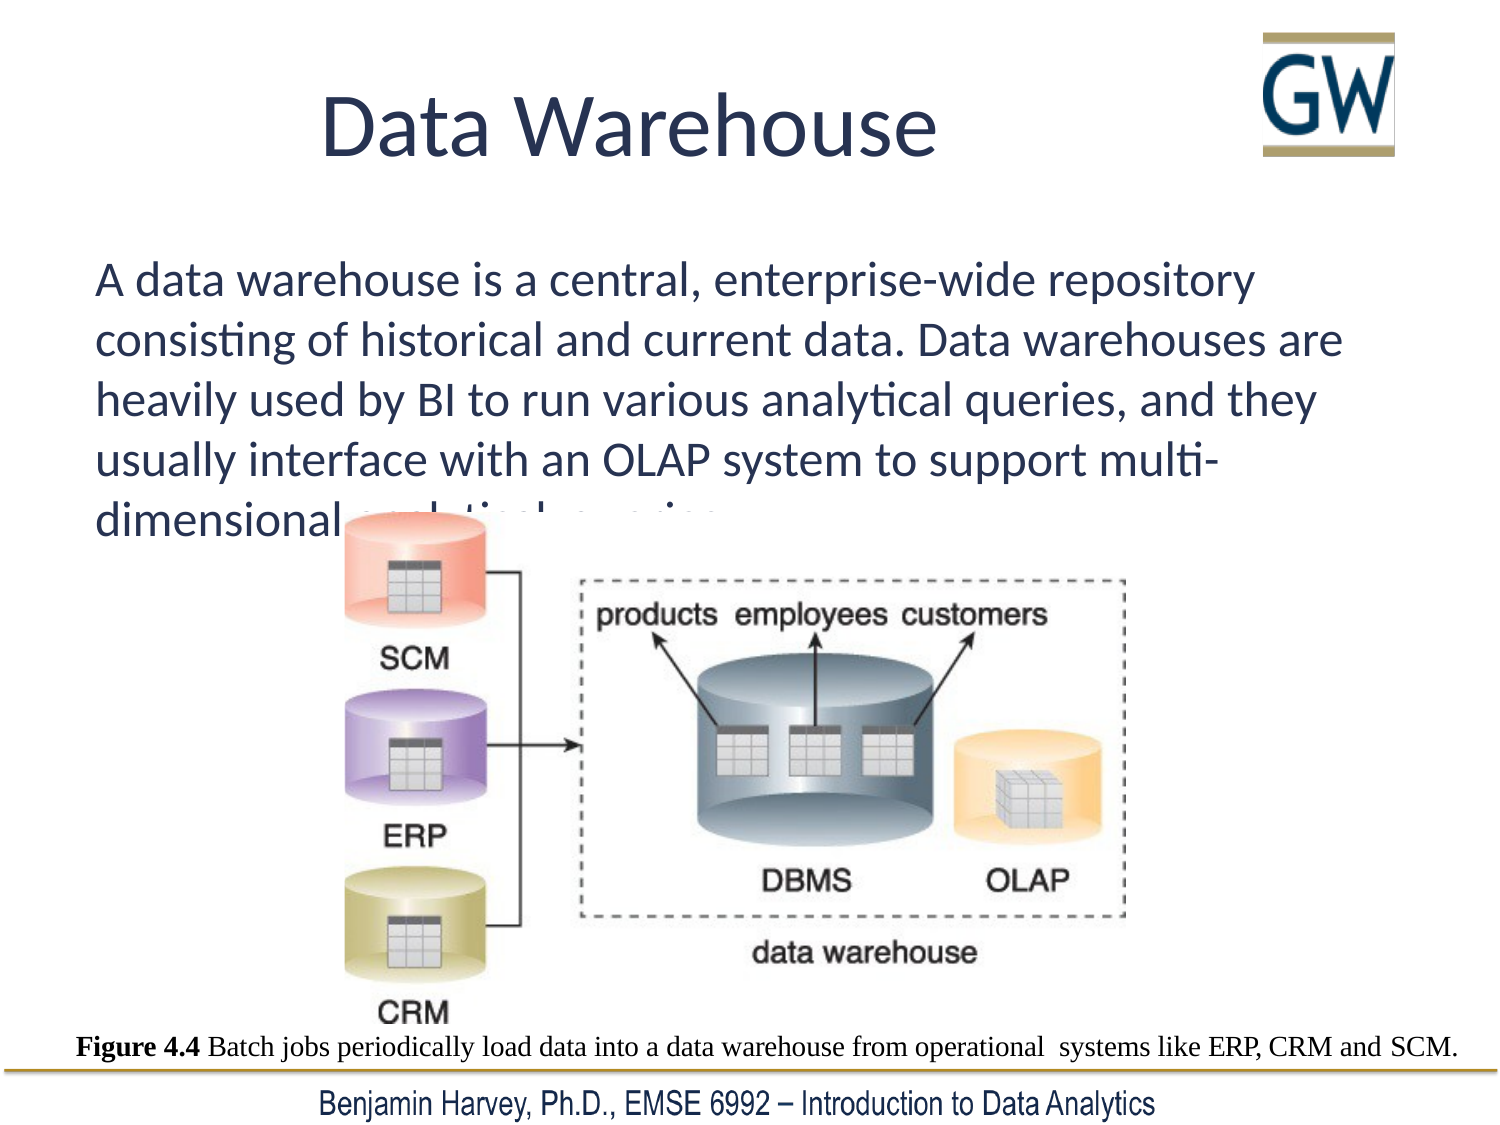

# Data Warehouse
A data warehouse is a central, enterprise-wide repository consisting of historical and current data. Data warehouses are heavily used by BI to run various analytical queries, and they usually interface with an OLAP system to support multi-dimensional analytical  queries.

Figure 4.4 Batch jobs periodically load data into a data warehouse from operational  systems like ERP, CRM and SCM.